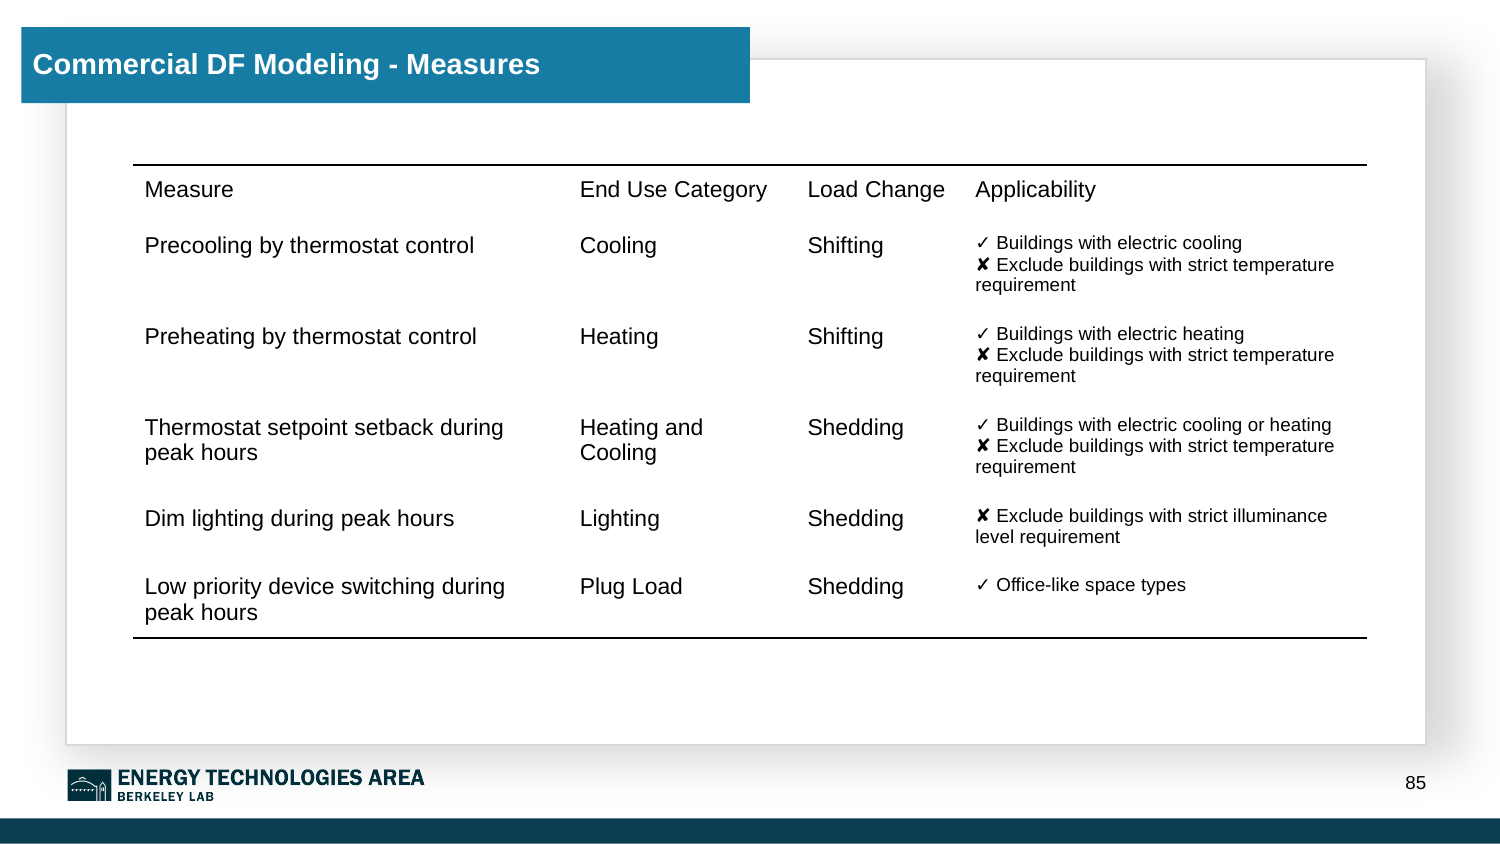

# Commercial DF Modeling - Measures
| Measure | End Use Category | Load Change | Applicability |
| --- | --- | --- | --- |
| Precooling by thermostat control | Cooling | Shifting | ✓ Buildings with electric cooling ✘ Exclude buildings with strict temperature requirement |
| Preheating by thermostat control | Heating | Shifting | ✓ Buildings with electric heating ✘ Exclude buildings with strict temperature requirement |
| Thermostat setpoint setback during peak hours | Heating and Cooling | Shedding | ✓ Buildings with electric cooling or heating ✘ Exclude buildings with strict temperature requirement |
| Dim lighting during peak hours | Lighting | Shedding | ✘ Exclude buildings with strict illuminance level requirement |
| Low priority device switching during peak hours | Plug Load | Shedding | ✓ Office-like space types |
85